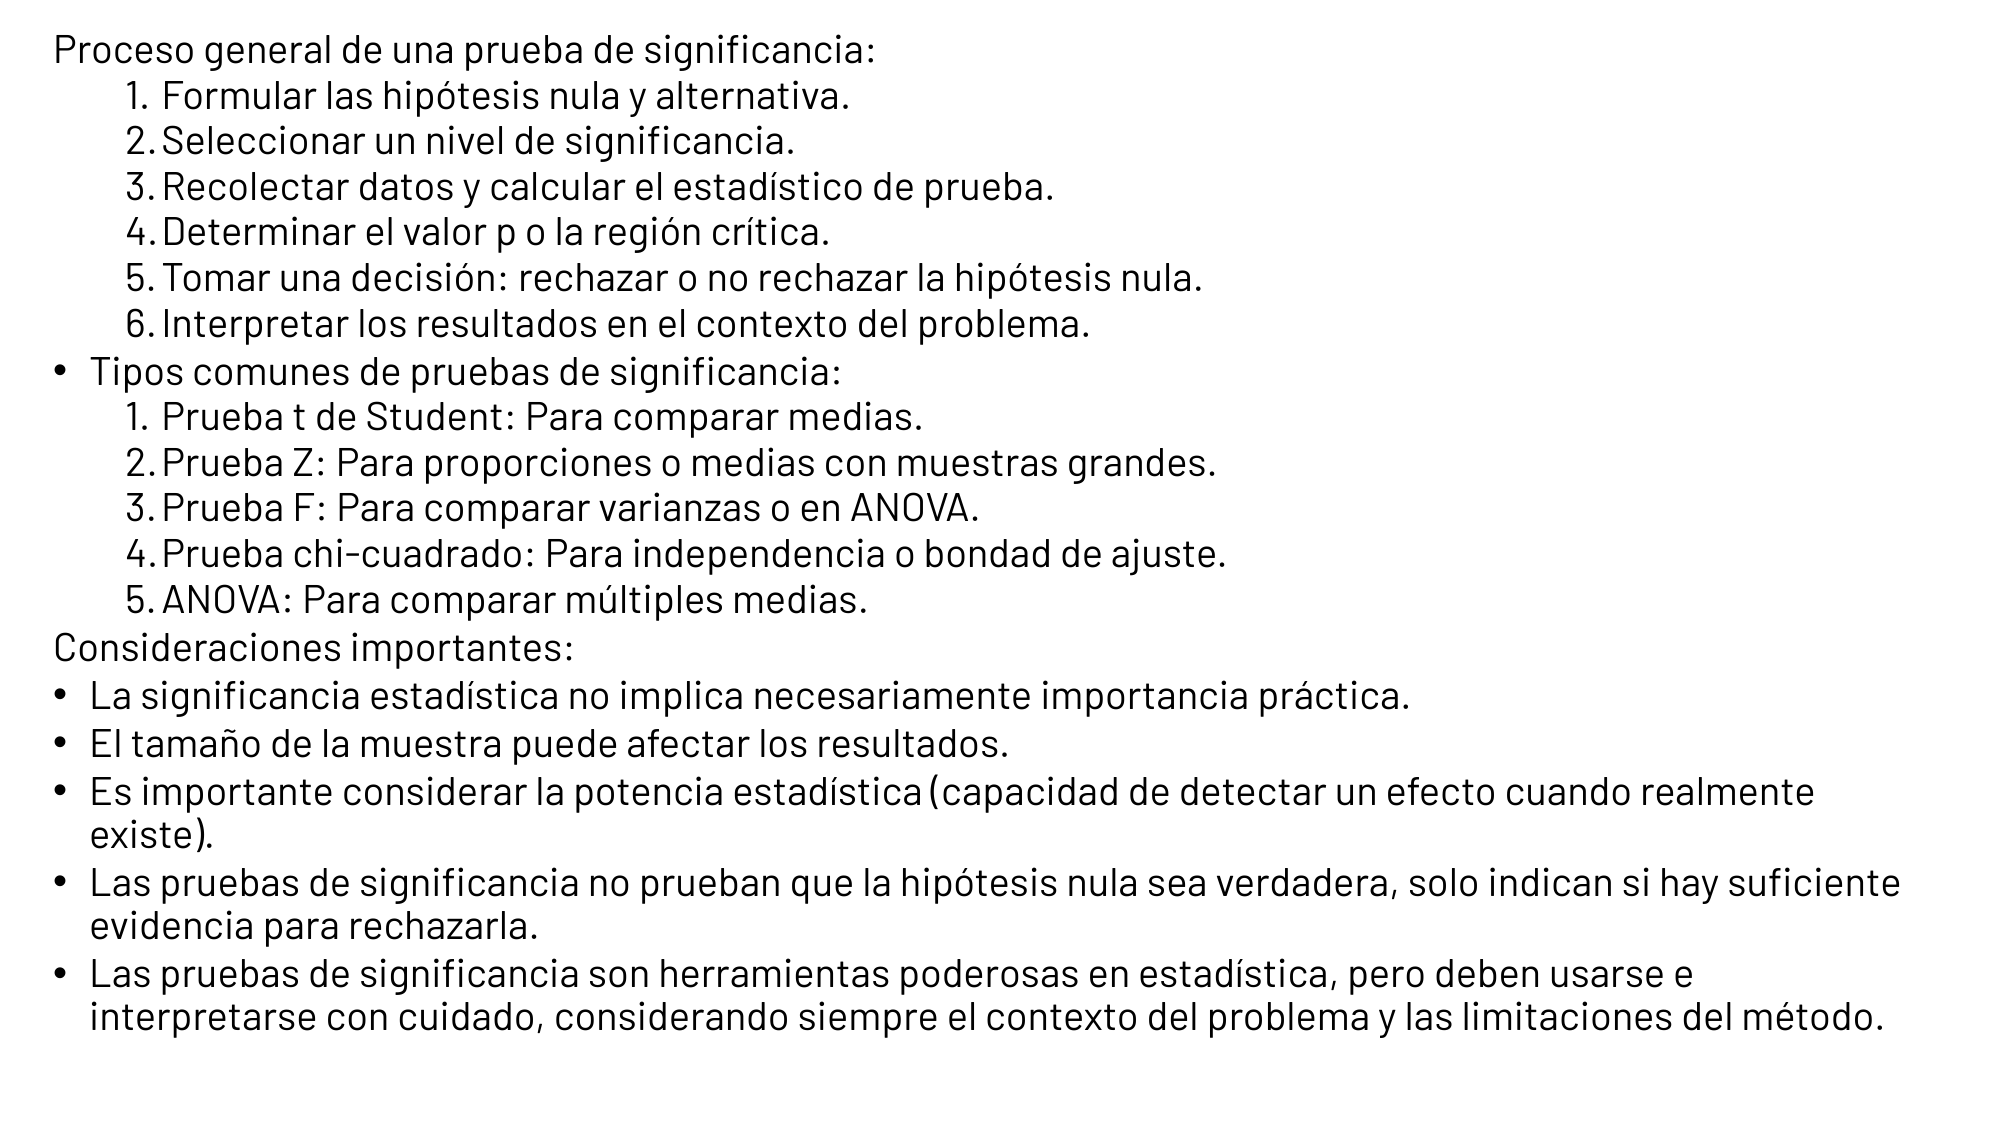

Proceso general de una prueba de significancia:
Formular las hipótesis nula y alternativa.
Seleccionar un nivel de significancia.
Recolectar datos y calcular el estadístico de prueba.
Determinar el valor p o la región crítica.
Tomar una decisión: rechazar o no rechazar la hipótesis nula.
Interpretar los resultados en el contexto del problema.
Tipos comunes de pruebas de significancia:
Prueba t de Student: Para comparar medias.
Prueba Z: Para proporciones o medias con muestras grandes.
Prueba F: Para comparar varianzas o en ANOVA.
Prueba chi-cuadrado: Para independencia o bondad de ajuste.
ANOVA: Para comparar múltiples medias.
Consideraciones importantes:
La significancia estadística no implica necesariamente importancia práctica.
El tamaño de la muestra puede afectar los resultados.
Es importante considerar la potencia estadística (capacidad de detectar un efecto cuando realmente existe).
Las pruebas de significancia no prueban que la hipótesis nula sea verdadera, solo indican si hay suficiente evidencia para rechazarla.
Las pruebas de significancia son herramientas poderosas en estadística, pero deben usarse e interpretarse con cuidado, considerando siempre el contexto del problema y las limitaciones del método.